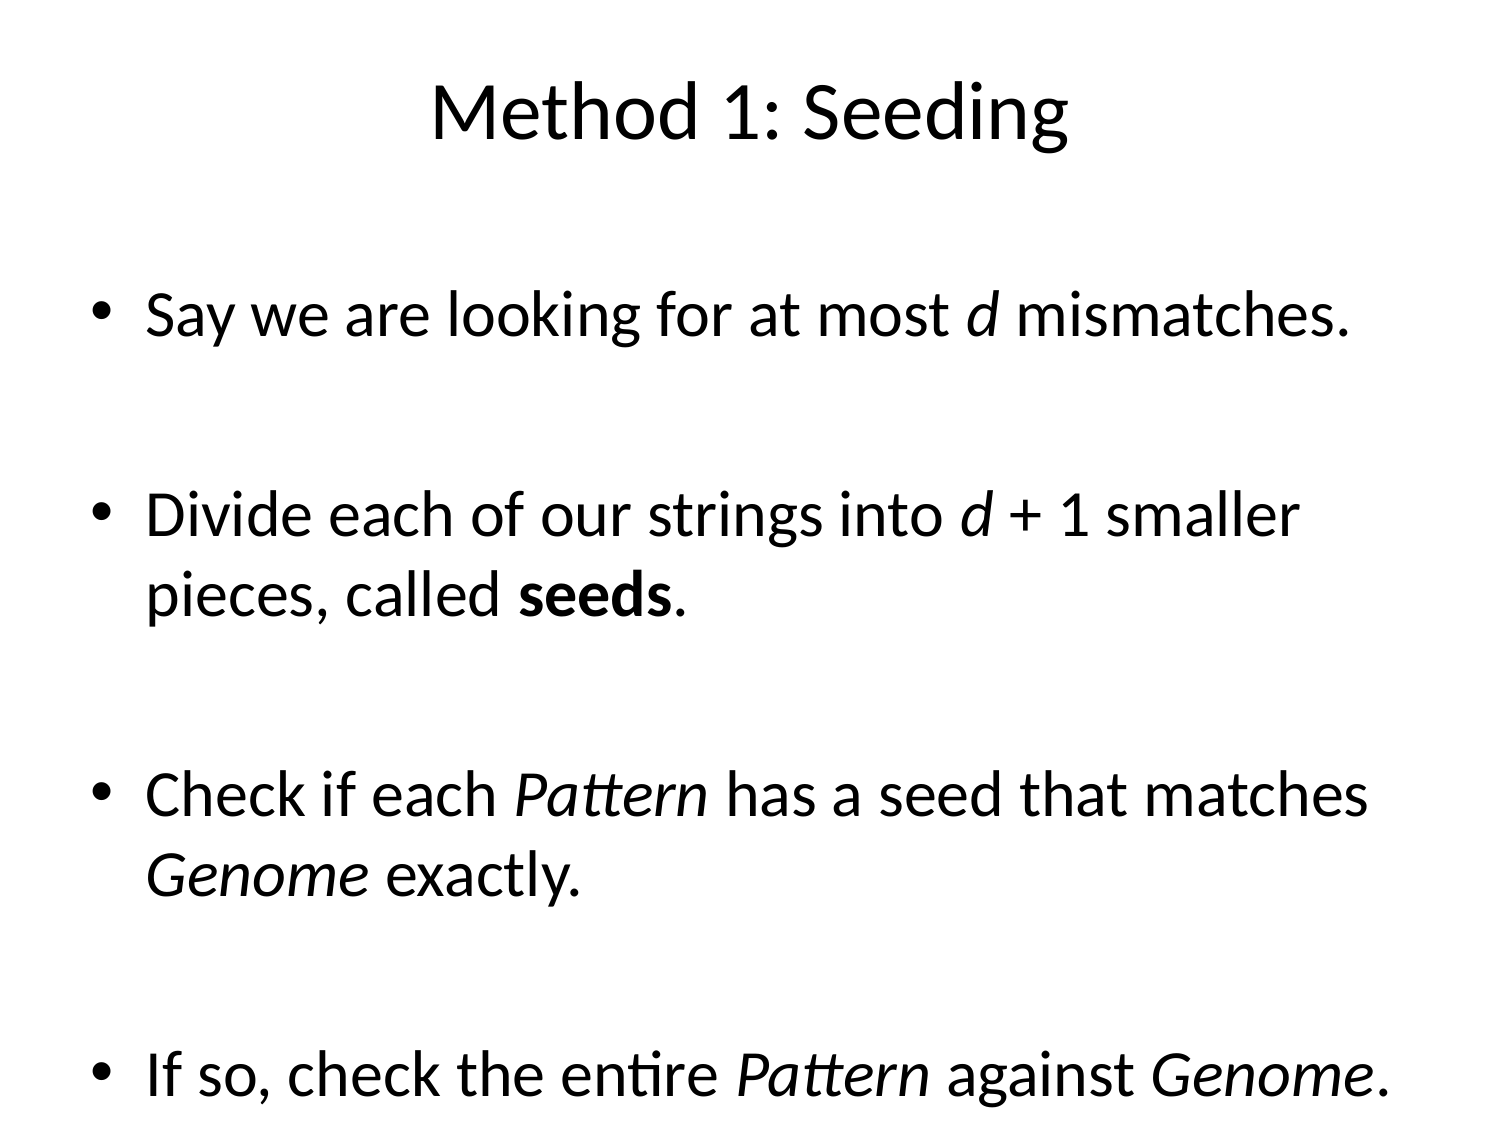

# Method 1: Seeding
Say we are looking for at most d mismatches.

Divide each of our strings into d + 1 smaller pieces, called seeds.

Check if each Pattern has a seed that matches Genome exactly.

If so, check the entire Pattern against Genome.